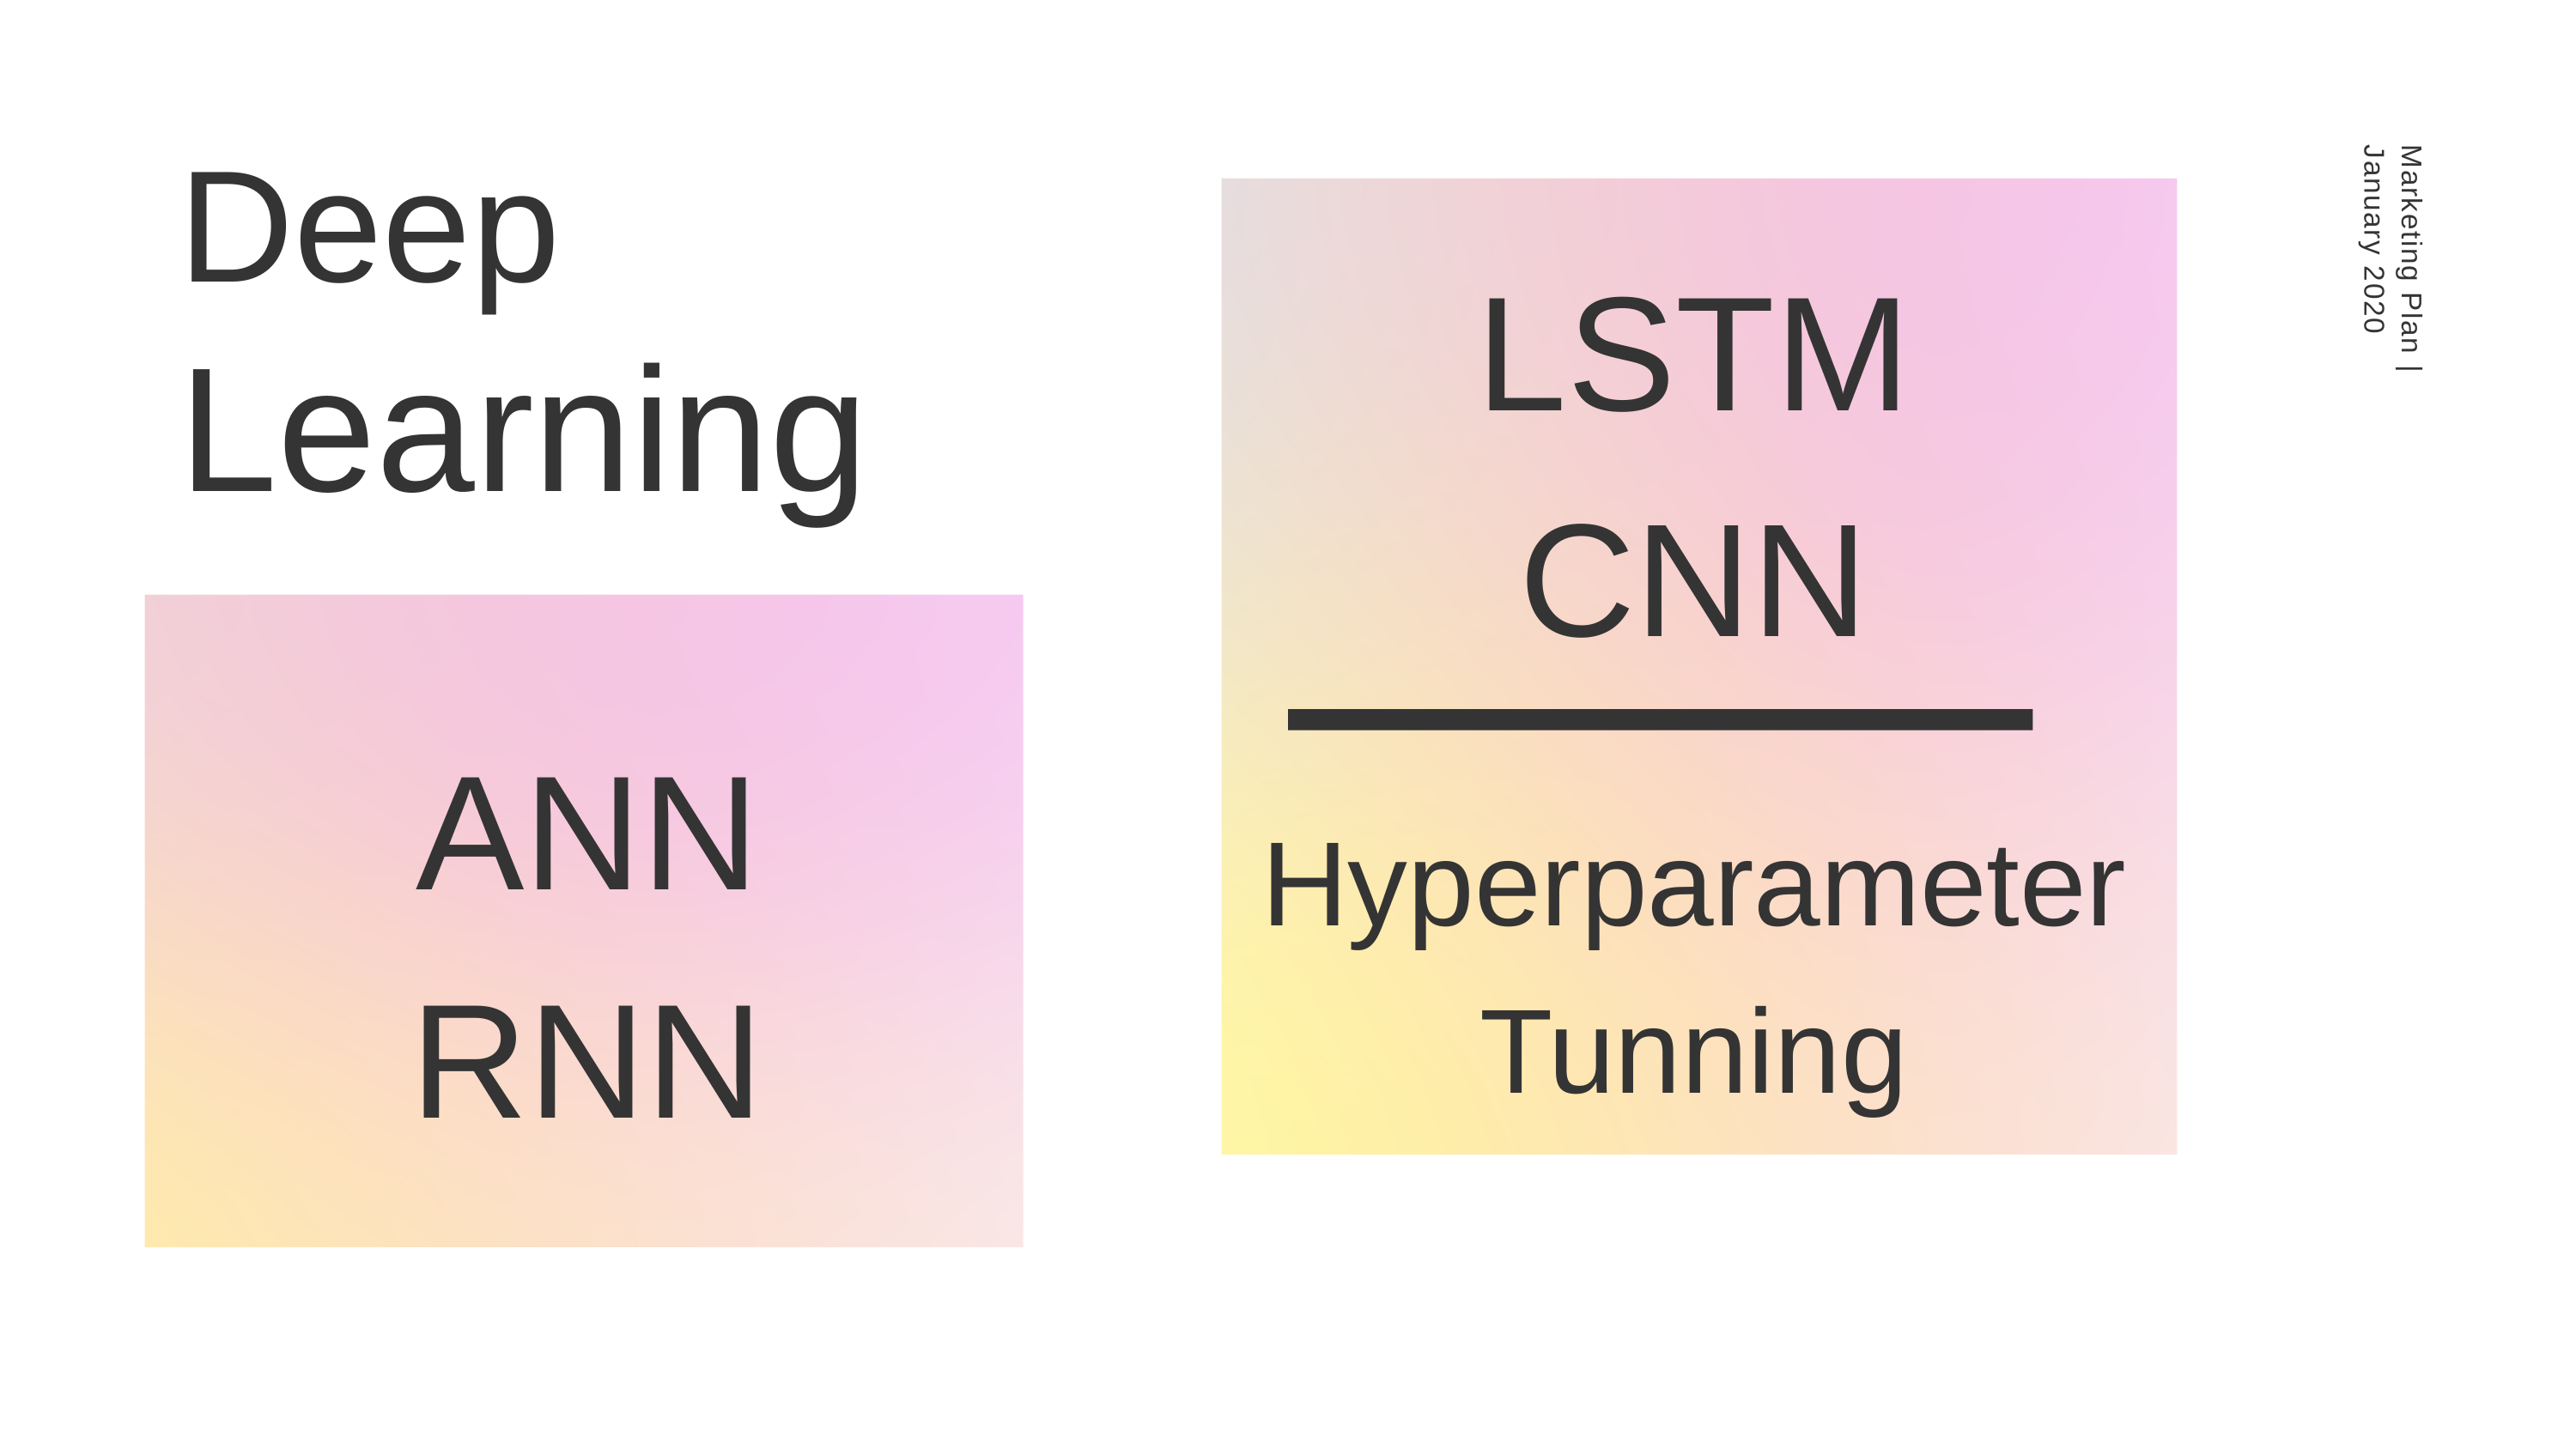

Deep
Learning

LSTM
CNN

Hyperparameter Tunning
Marketing Plan | January 2020

ANN
RNN